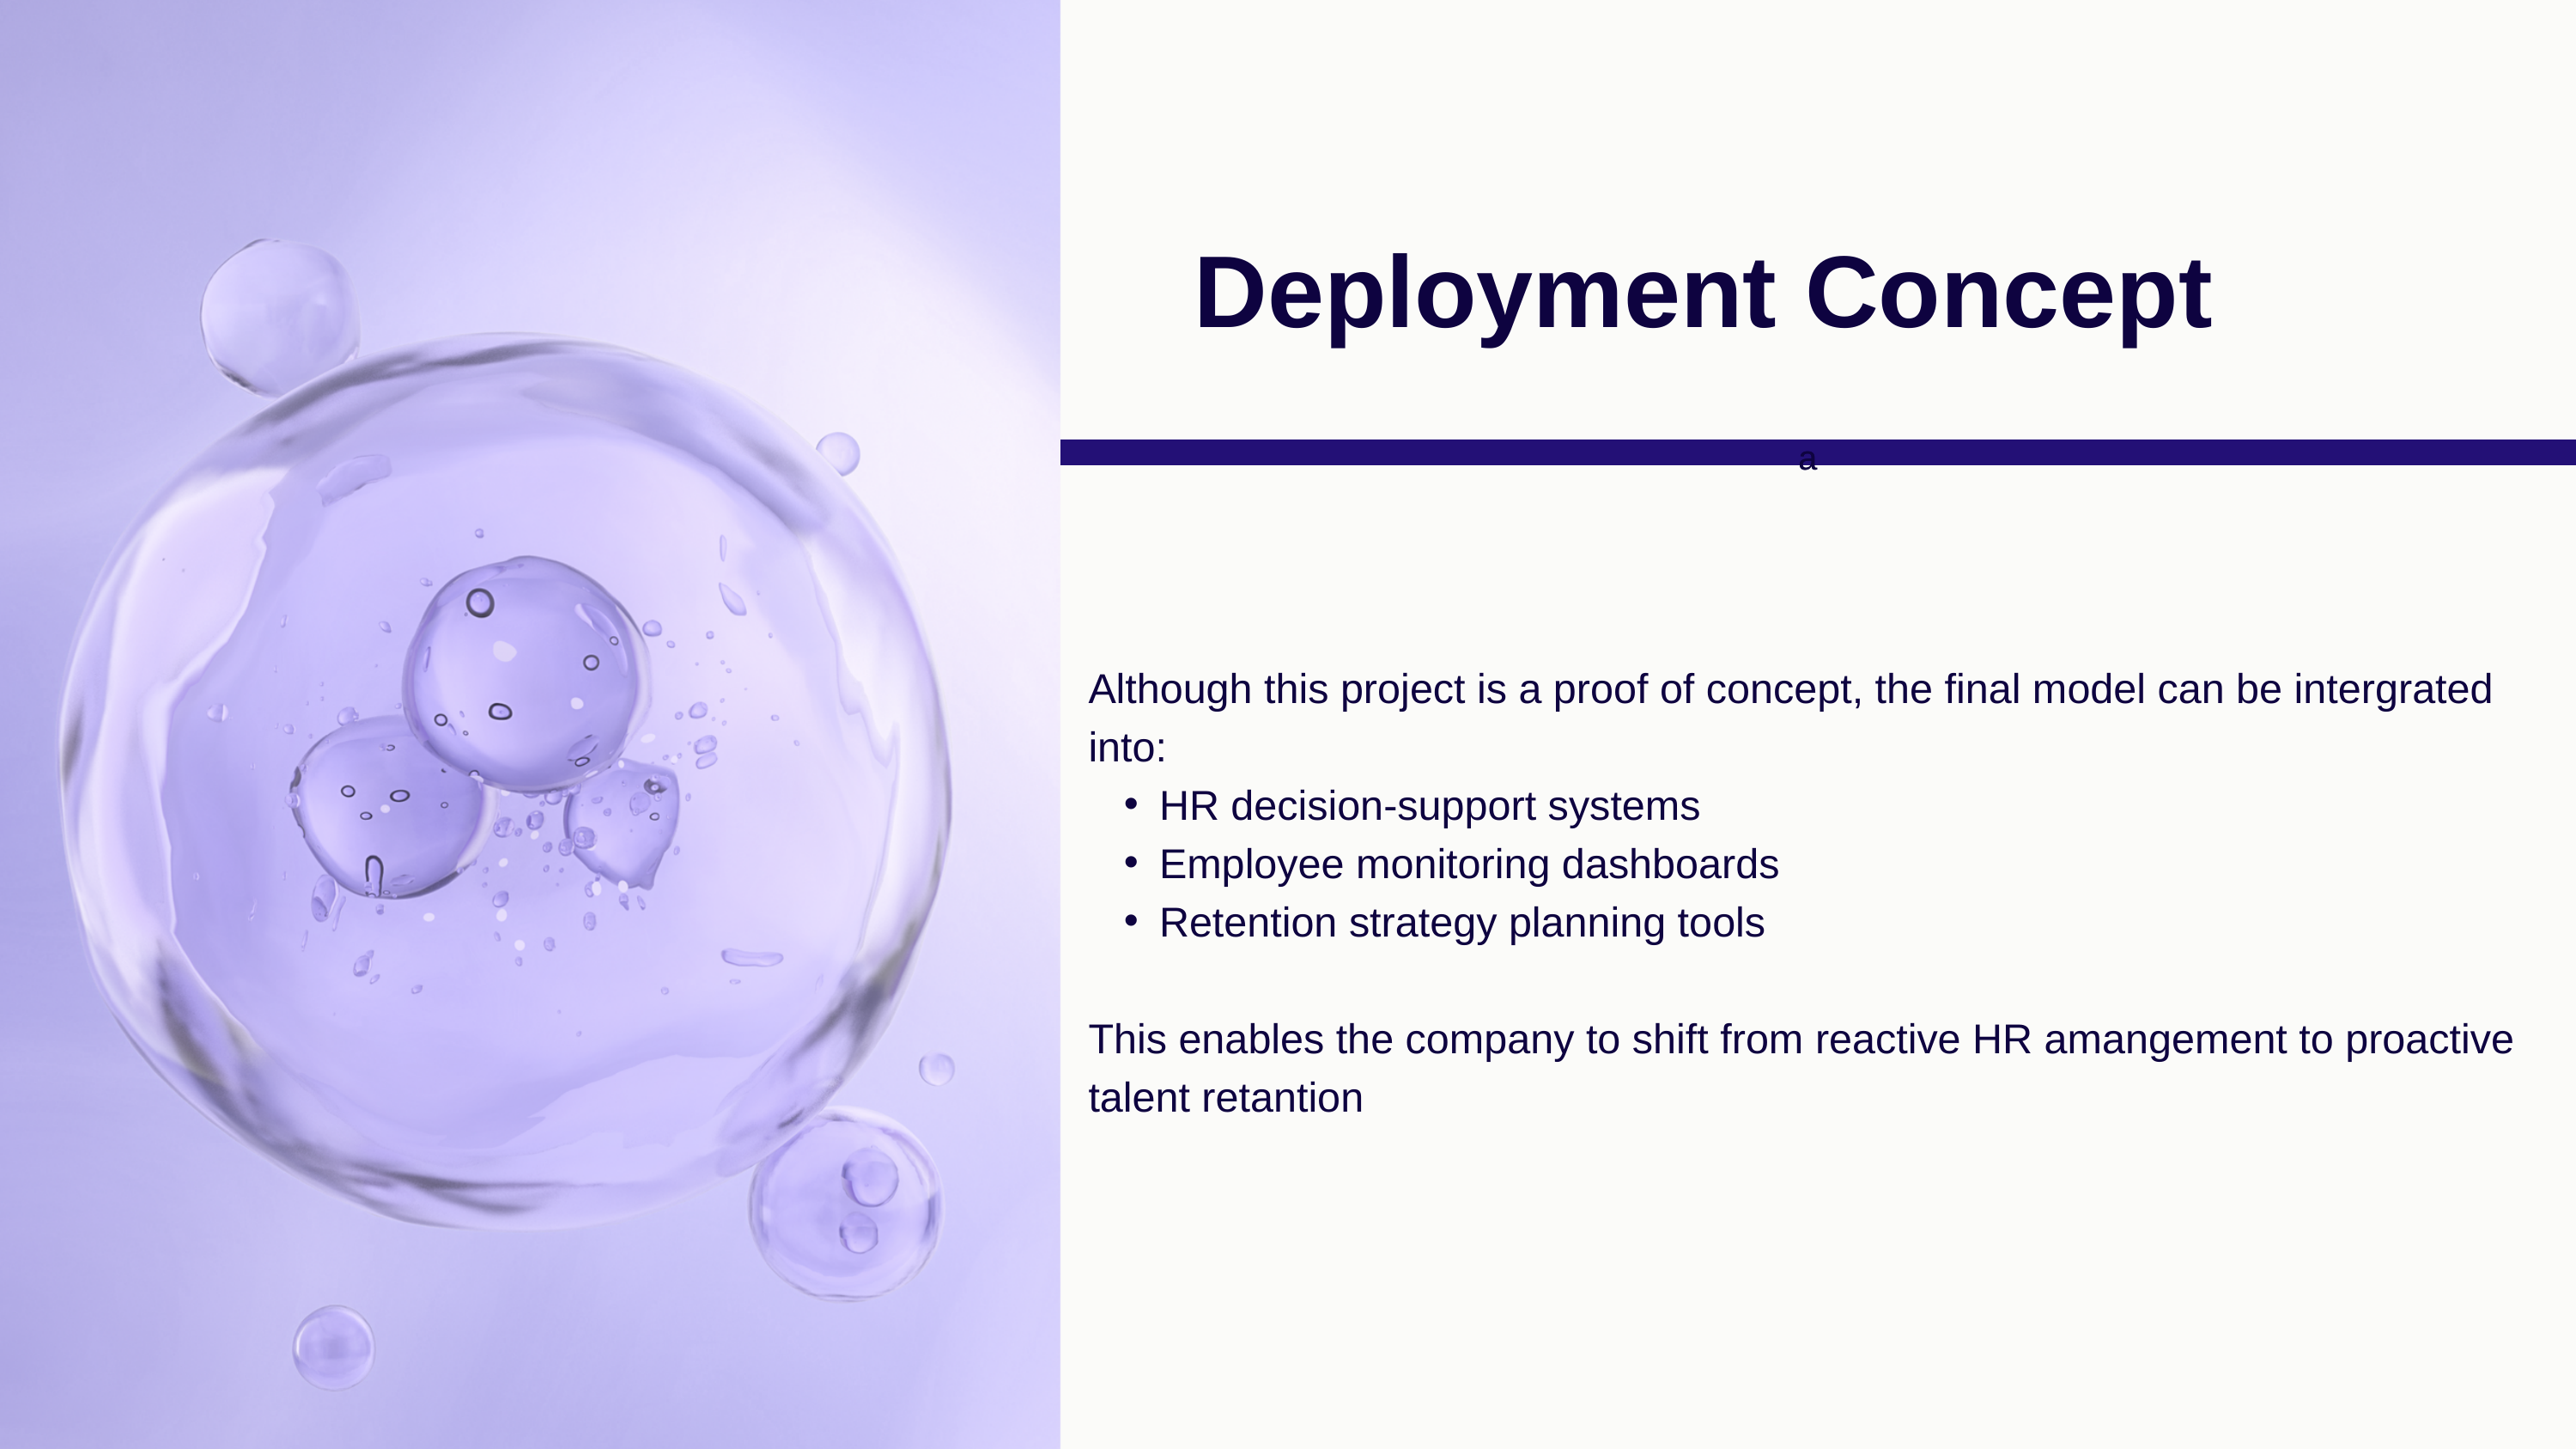

Deployment Concept
a
a

Although this project is a proof of concept, the final model can be intergrated into:
HR decision-support systems
Employee monitoring dashboards
Retention strategy planning tools

This enables the company to shift from reactive HR amangement to proactive talent retantion